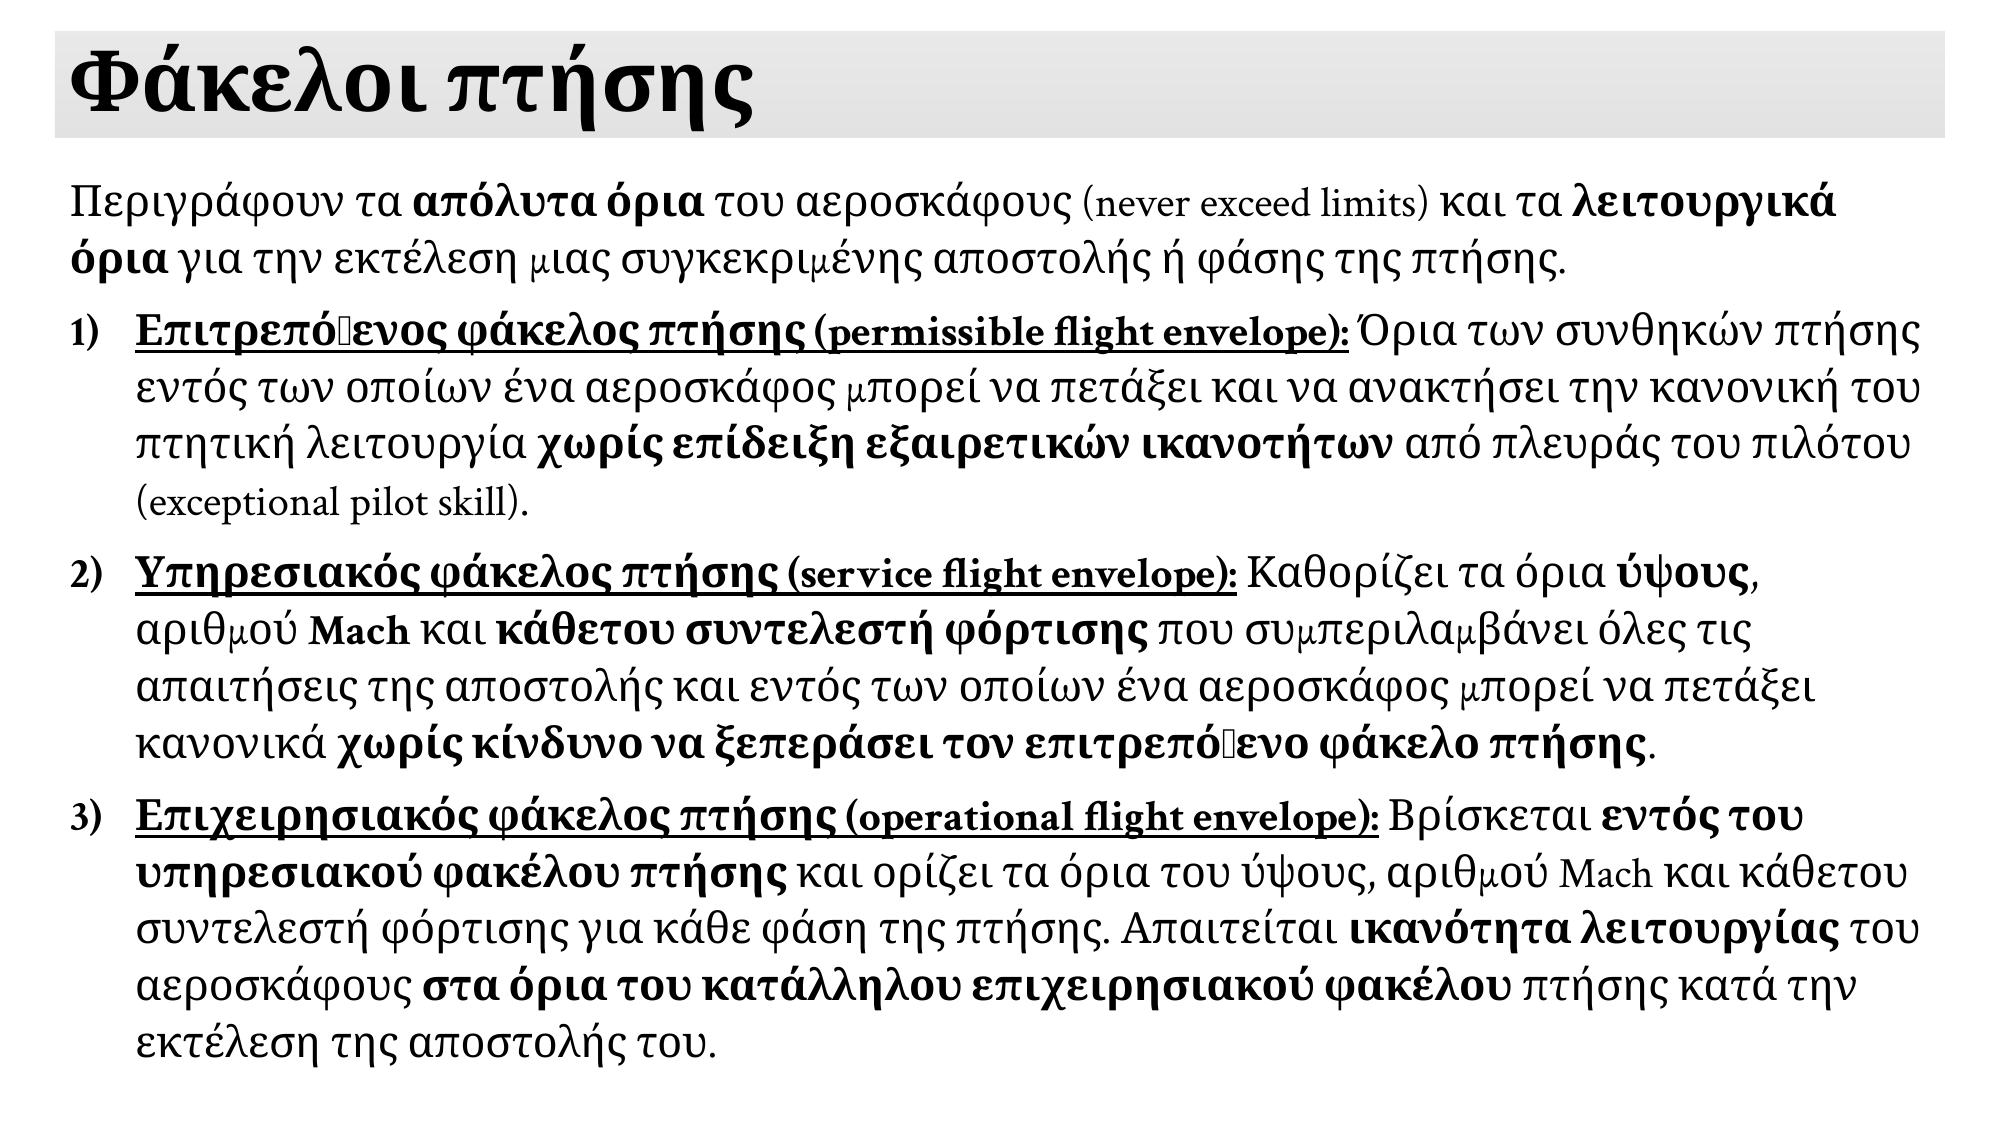

# Φάκελοι πτήσης
Περιγράφουν τα απόλυτα όρια του αεροσκάφους (never exceed limits) και τα λειτουργικά όρια για την εκτέλεση μιας συγκεκριμένης αποστολής ή φάσης της πτήσης.
Επιτρεπόμενος φάκελος πτήσης (permissible flight envelope): Όρια των συνθηκών πτήσης εντός των οποίων ένα αεροσκάφος μπορεί να πετάξει και να ανακτήσει την κανονική του πτητική λειτουργία χωρίς επίδειξη εξαιρετικών ικανοτήτων από πλευράς του πιλότου (exceptional pilot skill).
Υπηρεσιακός φάκελος πτήσης (service flight envelope): Καθορίζει τα όρια ύψους, αριθμού Mach και κάθετου συντελεστή φόρτισης που συμπεριλαμβάνει όλες τις απαιτήσεις της αποστολής και εντός των οποίων ένα αεροσκάφος μπορεί να πετάξει κανονικά χωρίς κίνδυνο να ξεπεράσει τον επιτρεπόμενο φάκελο πτήσης.
Επιχειρησιακός φάκελος πτήσης (operational flight envelope): Βρίσκεται εντός του υπηρεσιακού φακέλου πτήσης και ορίζει τα όρια του ύψους, αριθμού Mach και κάθετου συντελεστή φόρτισης για κάθε φάση της πτήσης. Απαιτείται ικανότητα λειτουργίας του αεροσκάφους στα όρια του κατάλληλου επιχειρησιακού φακέλου πτήσης κατά την εκτέλεση της αποστολής του.